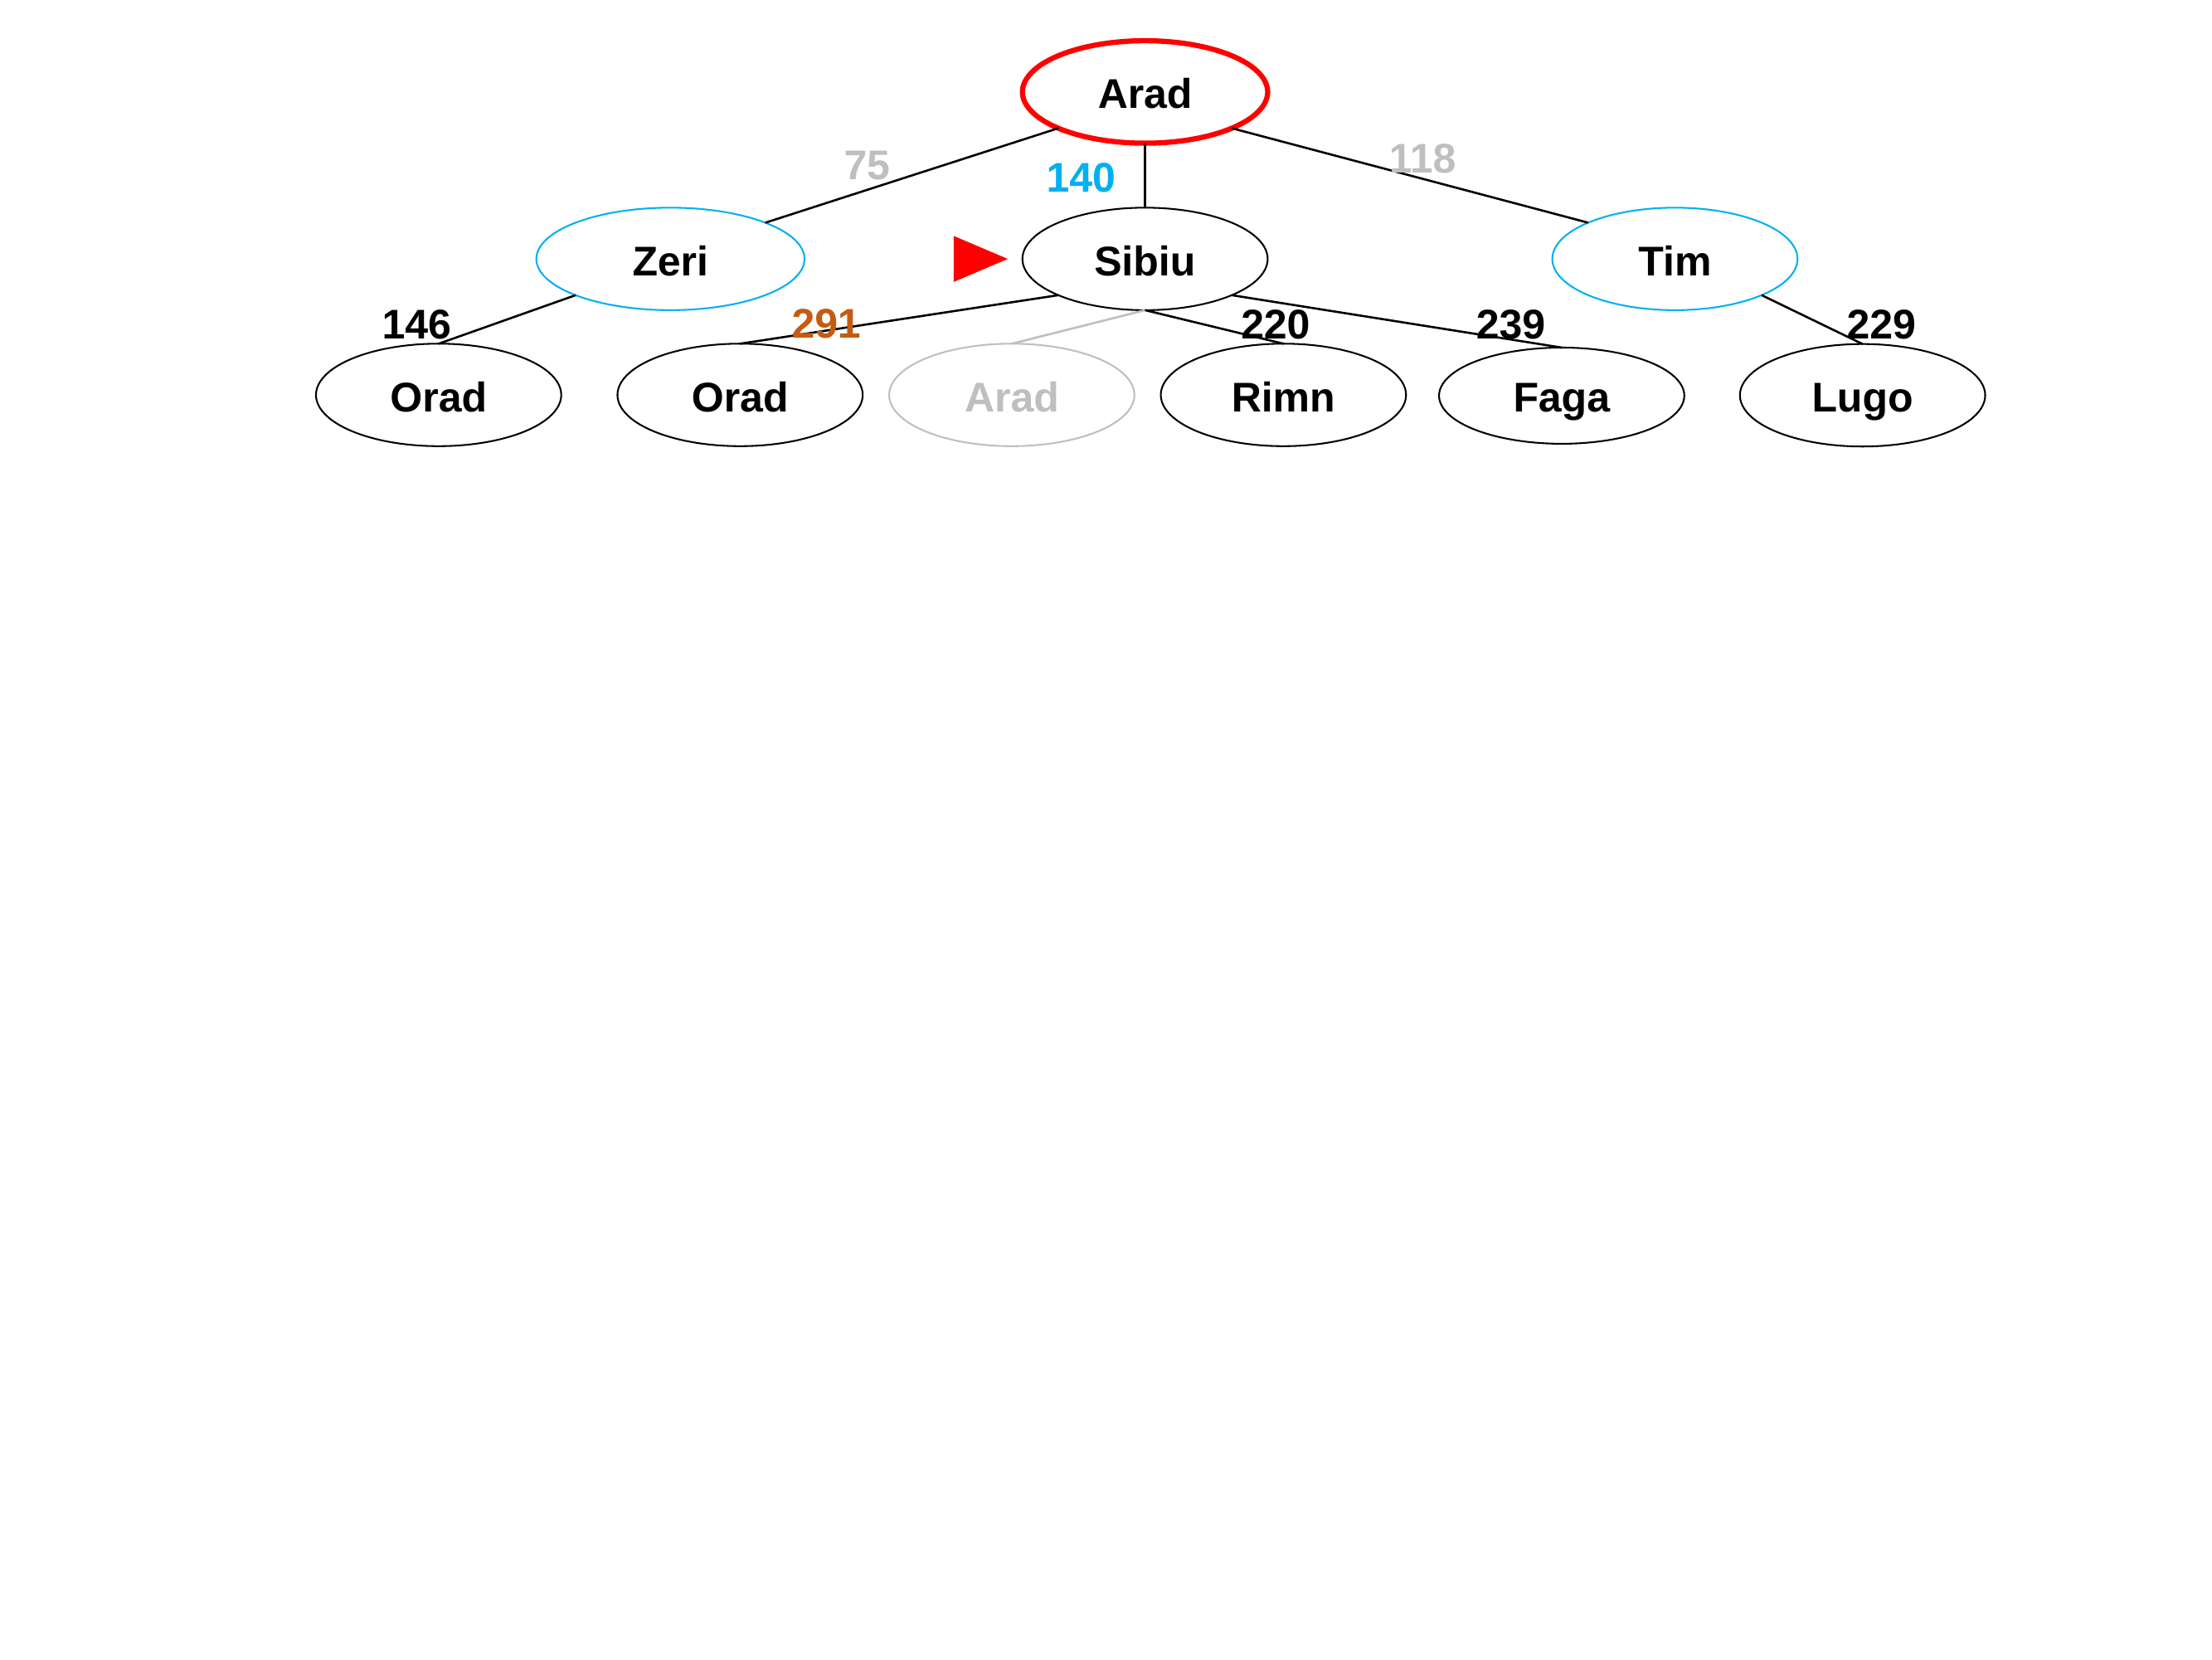

Arad
118
75
140
Zeri
Sibiu
Tim

291
146
220
239
229
Orad
Orad
Arad
Rimn
Lugo
Faga